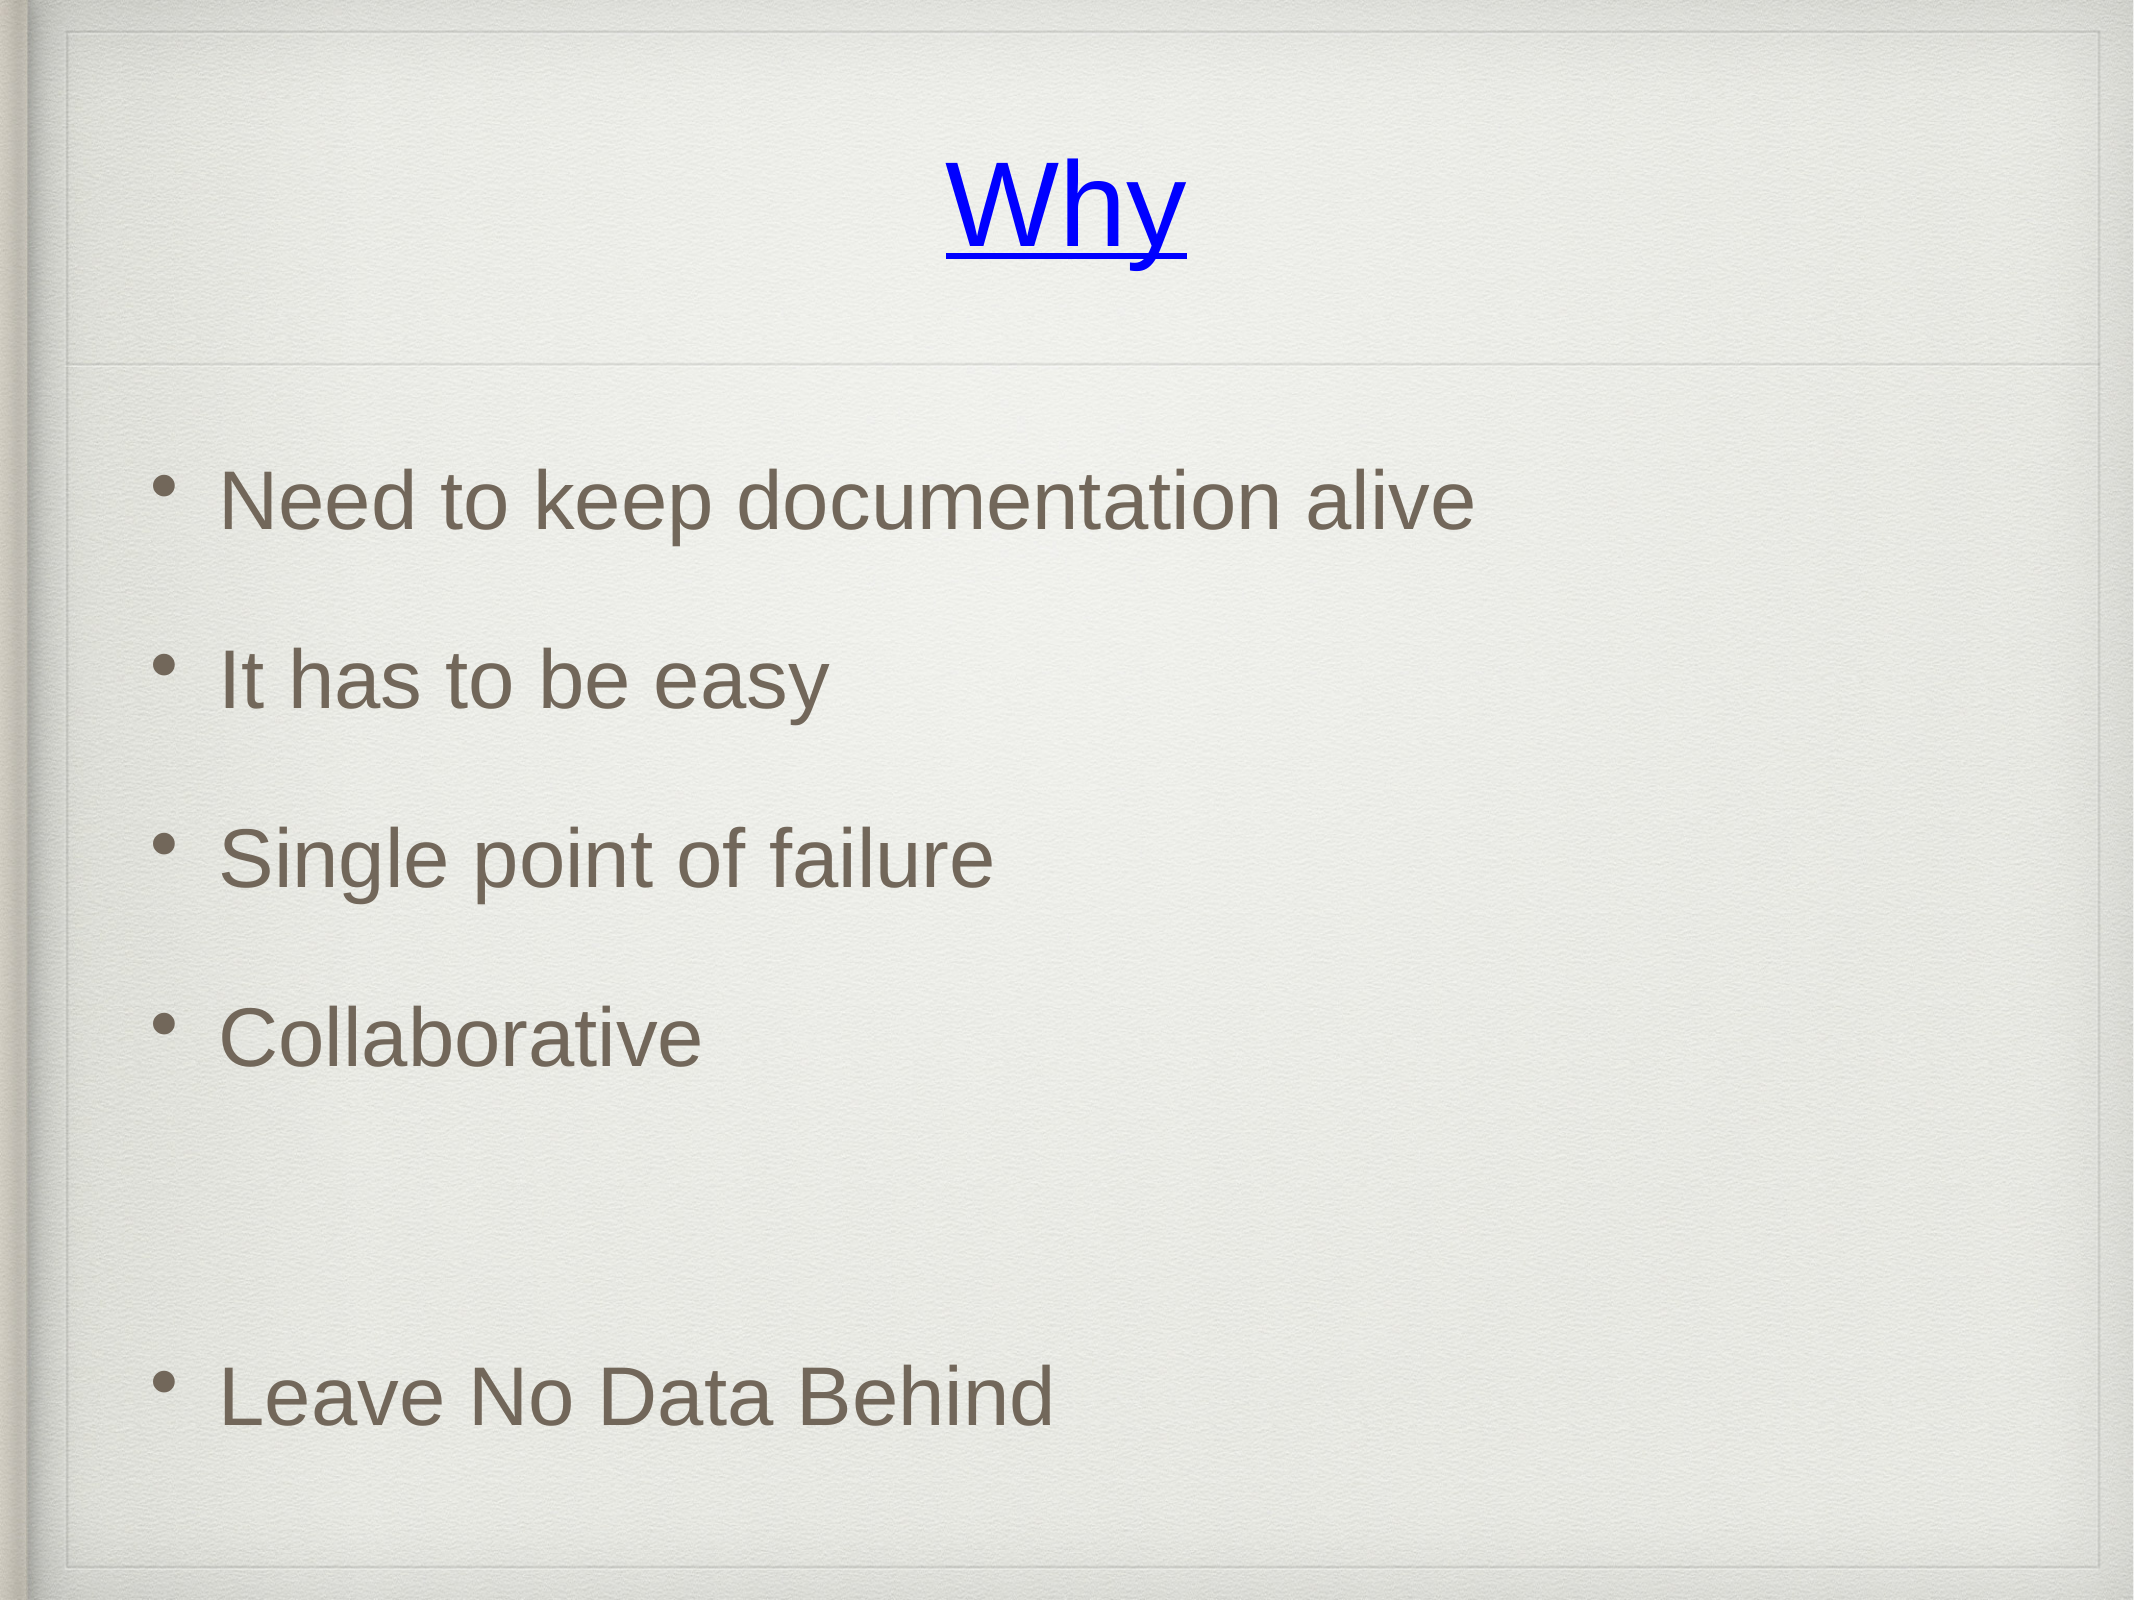

# Why
Need to keep documentation alive
It has to be easy
Single point of failure
Collaborative

Leave No Data Behind